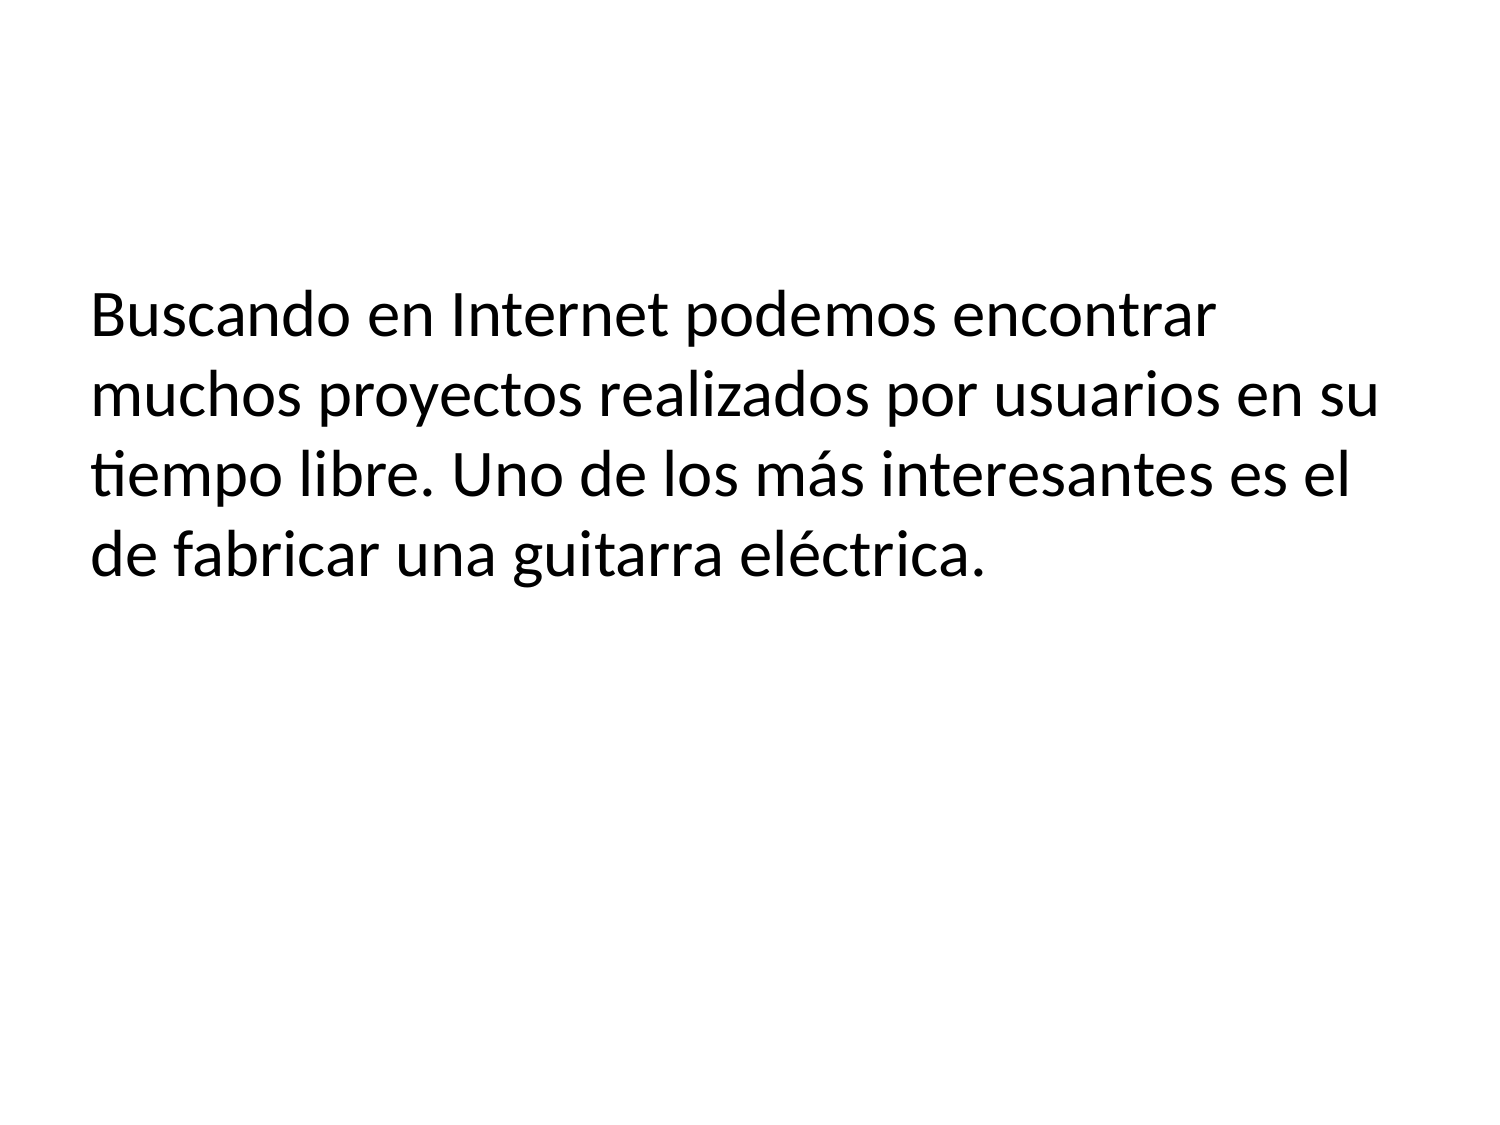

Buscando en Internet podemos encontrar muchos proyectos realizados por usuarios en su tiempo libre. Uno de los más interesantes es el de fabricar una guitarra eléctrica.